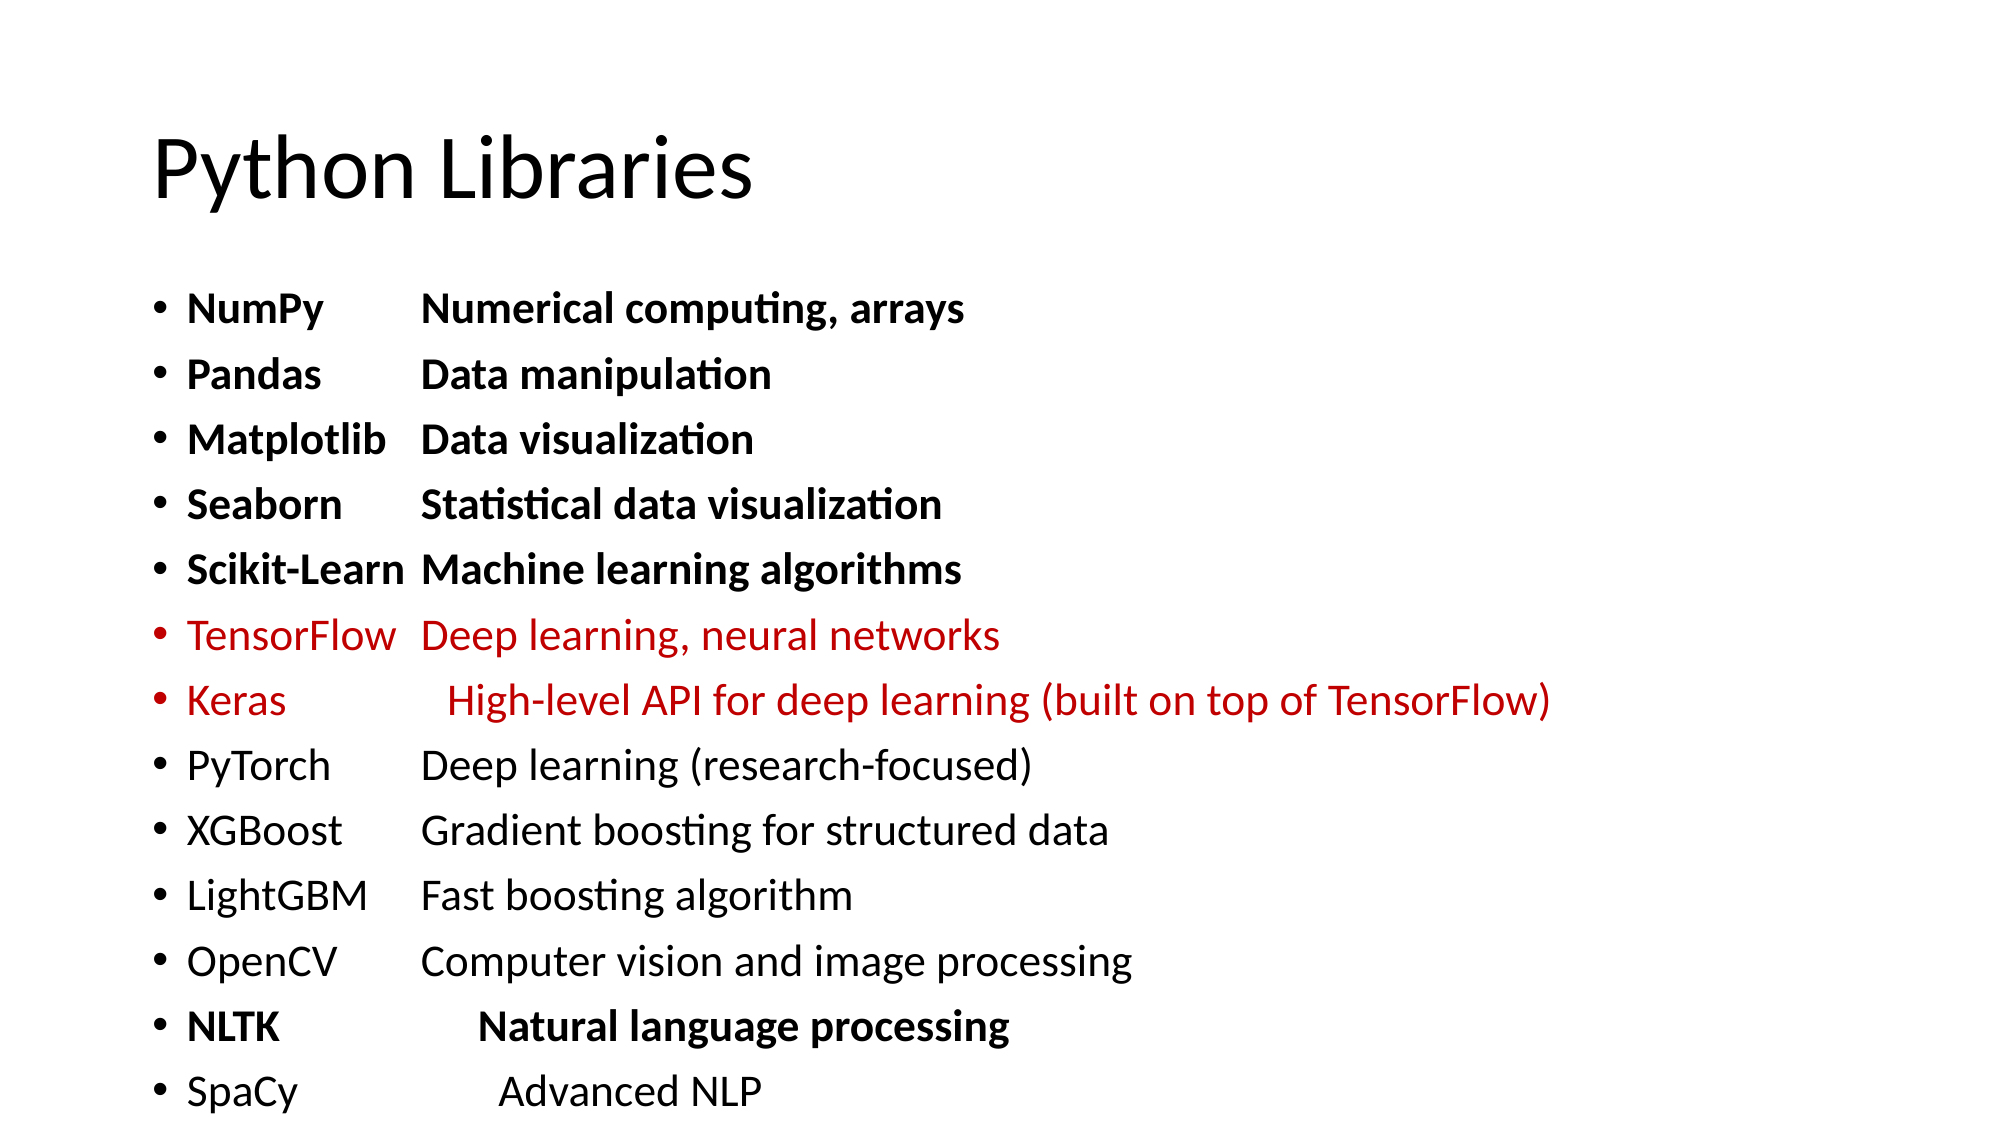

# Python Libraries
NumPy 	Numerical computing, arrays
Pandas	Data manipulation
Matplotlib	Data visualization
Seaborn	Statistical data visualization
Scikit-Learn	Machine learning algorithms
TensorFlow	Deep learning, neural networks
Keras	              High-level API for deep learning (built on top of TensorFlow)
PyTorch	Deep learning (research-focused)
XGBoost	Gradient boosting for structured data
LightGBM	Fast boosting algorithm
OpenCV	Computer vision and image processing
NLTK	                 Natural language processing
SpaCy	                   Advanced NLP